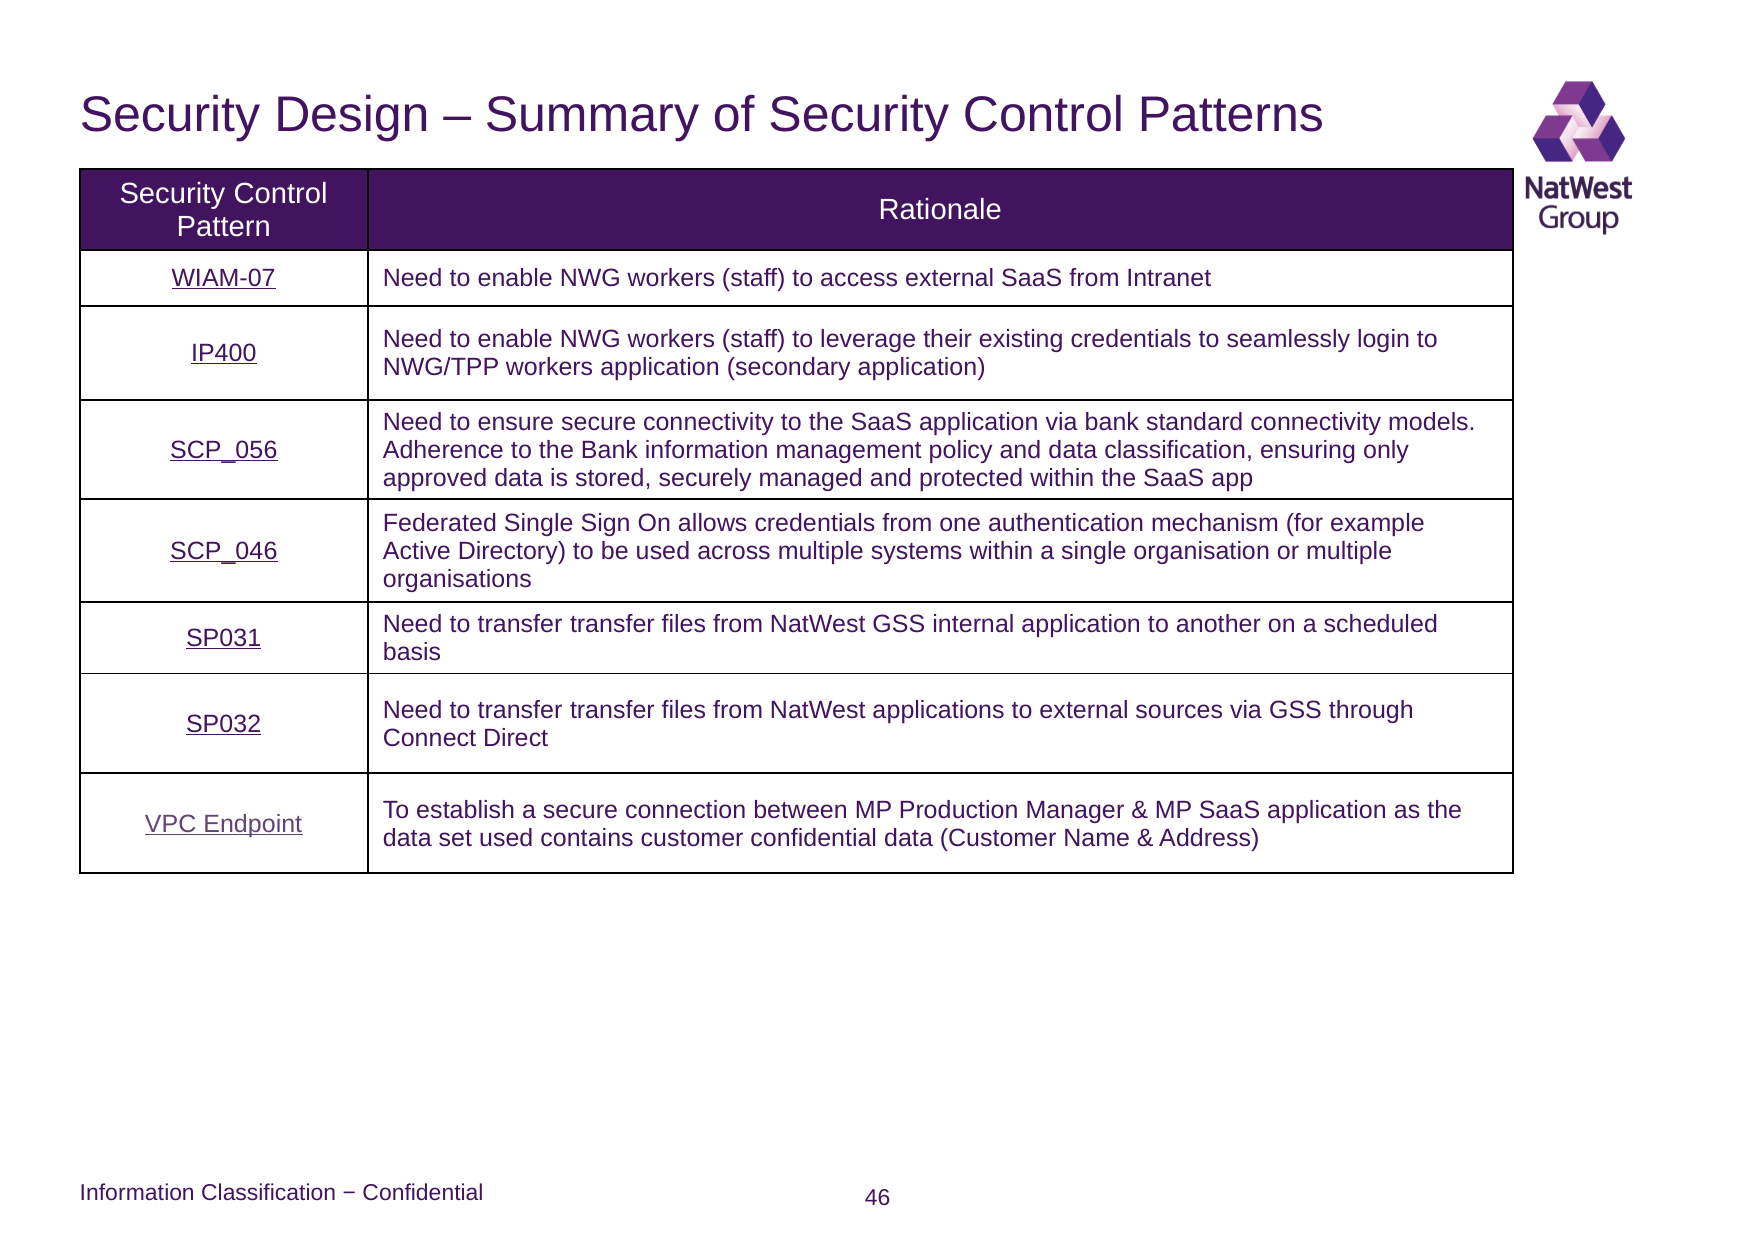

# Security Design – Summary of Security Control Patterns
| Security Control Pattern | Rationale |
| --- | --- |
| WIAM-07 | Need to enable NWG workers (staff) to access external SaaS from Intranet |
| IP400 | Need to enable NWG workers (staff) to leverage their existing credentials to seamlessly login to NWG/TPP workers application (secondary application) |
| SCP\_056 | Need to ensure secure connectivity to the SaaS application via bank standard connectivity models. Adherence to the Bank information management policy and data classification, ensuring only approved data is stored, securely managed and protected within the SaaS app |
| SCP\_046 | Federated Single Sign On allows credentials from one authentication mechanism (for example Active Directory) to be used across multiple systems within a single organisation or multiple organisations |
| SP031 | Need to transfer transfer files from NatWest GSS internal application to another on a scheduled basis |
| SP032 | Need to transfer transfer files from NatWest applications to external sources via GSS through Connect Direct |
| VPC Endpoint | To establish a secure connection between MP Production Manager & MP SaaS application as the data set used contains customer confidential data (Customer Name & Address) |
46